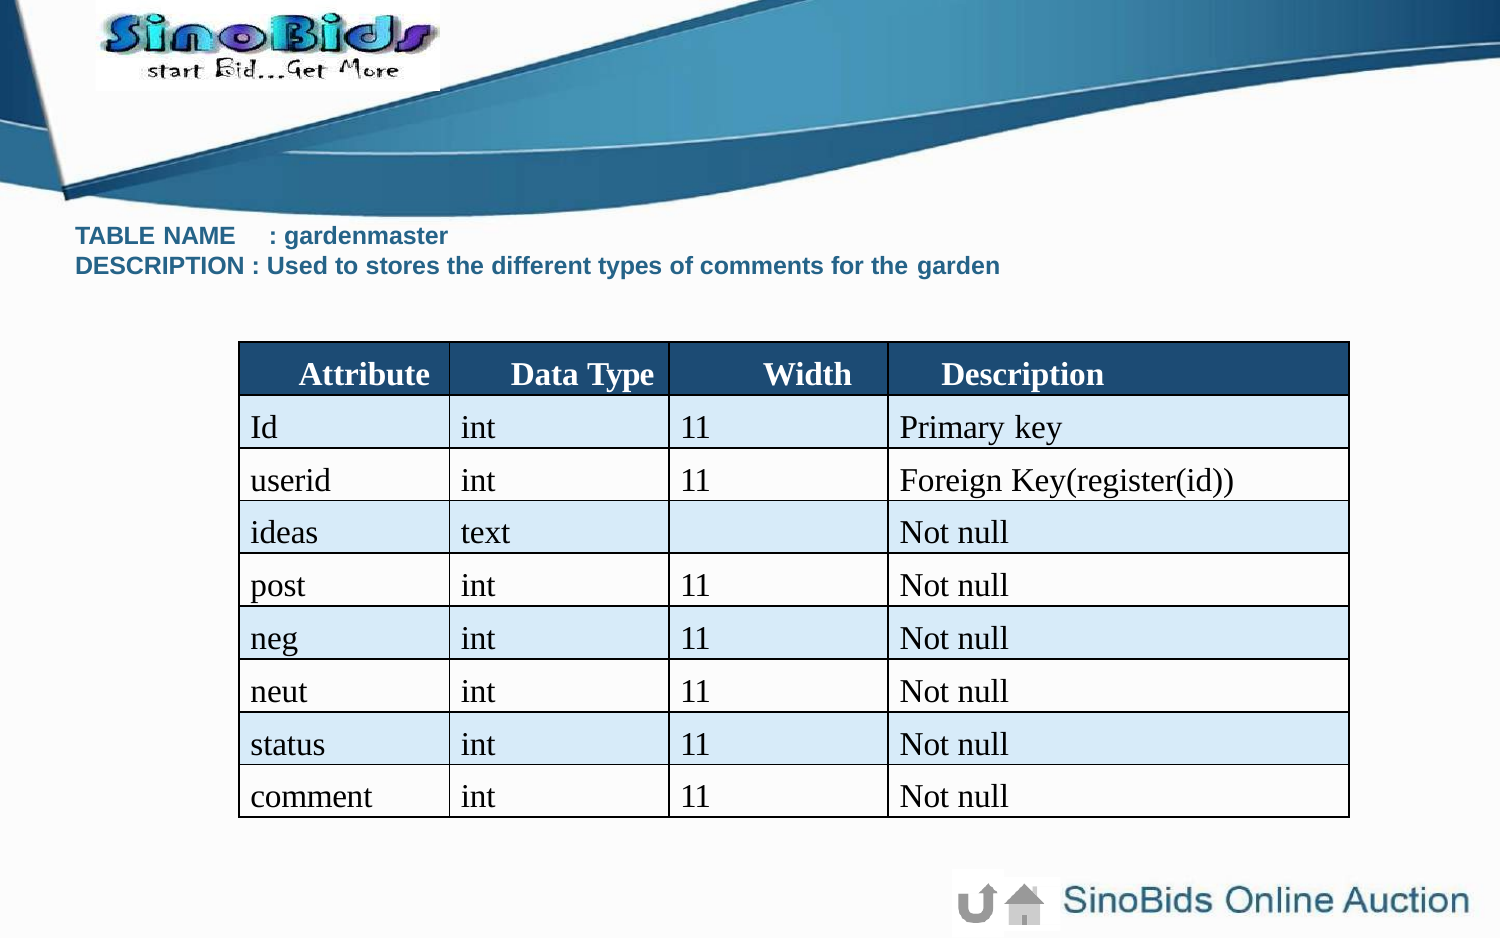

TABLE NAME	: gardenmaster
DESCRIPTION : Used to stores the different types of comments for the garden
| Attribute | Data Type | Width | Description |
| --- | --- | --- | --- |
| Id | int | 11 | Primary key |
| userid | int | 11 | Foreign Key(register(id)) |
| ideas | text |  | Not null |
| post | int | 11 | Not null |
| neg | int | 11 | Not null |
| neut | int | 11 | Not null |
| status | int | 11 | Not null |
| comment | int | 11 | Not null |